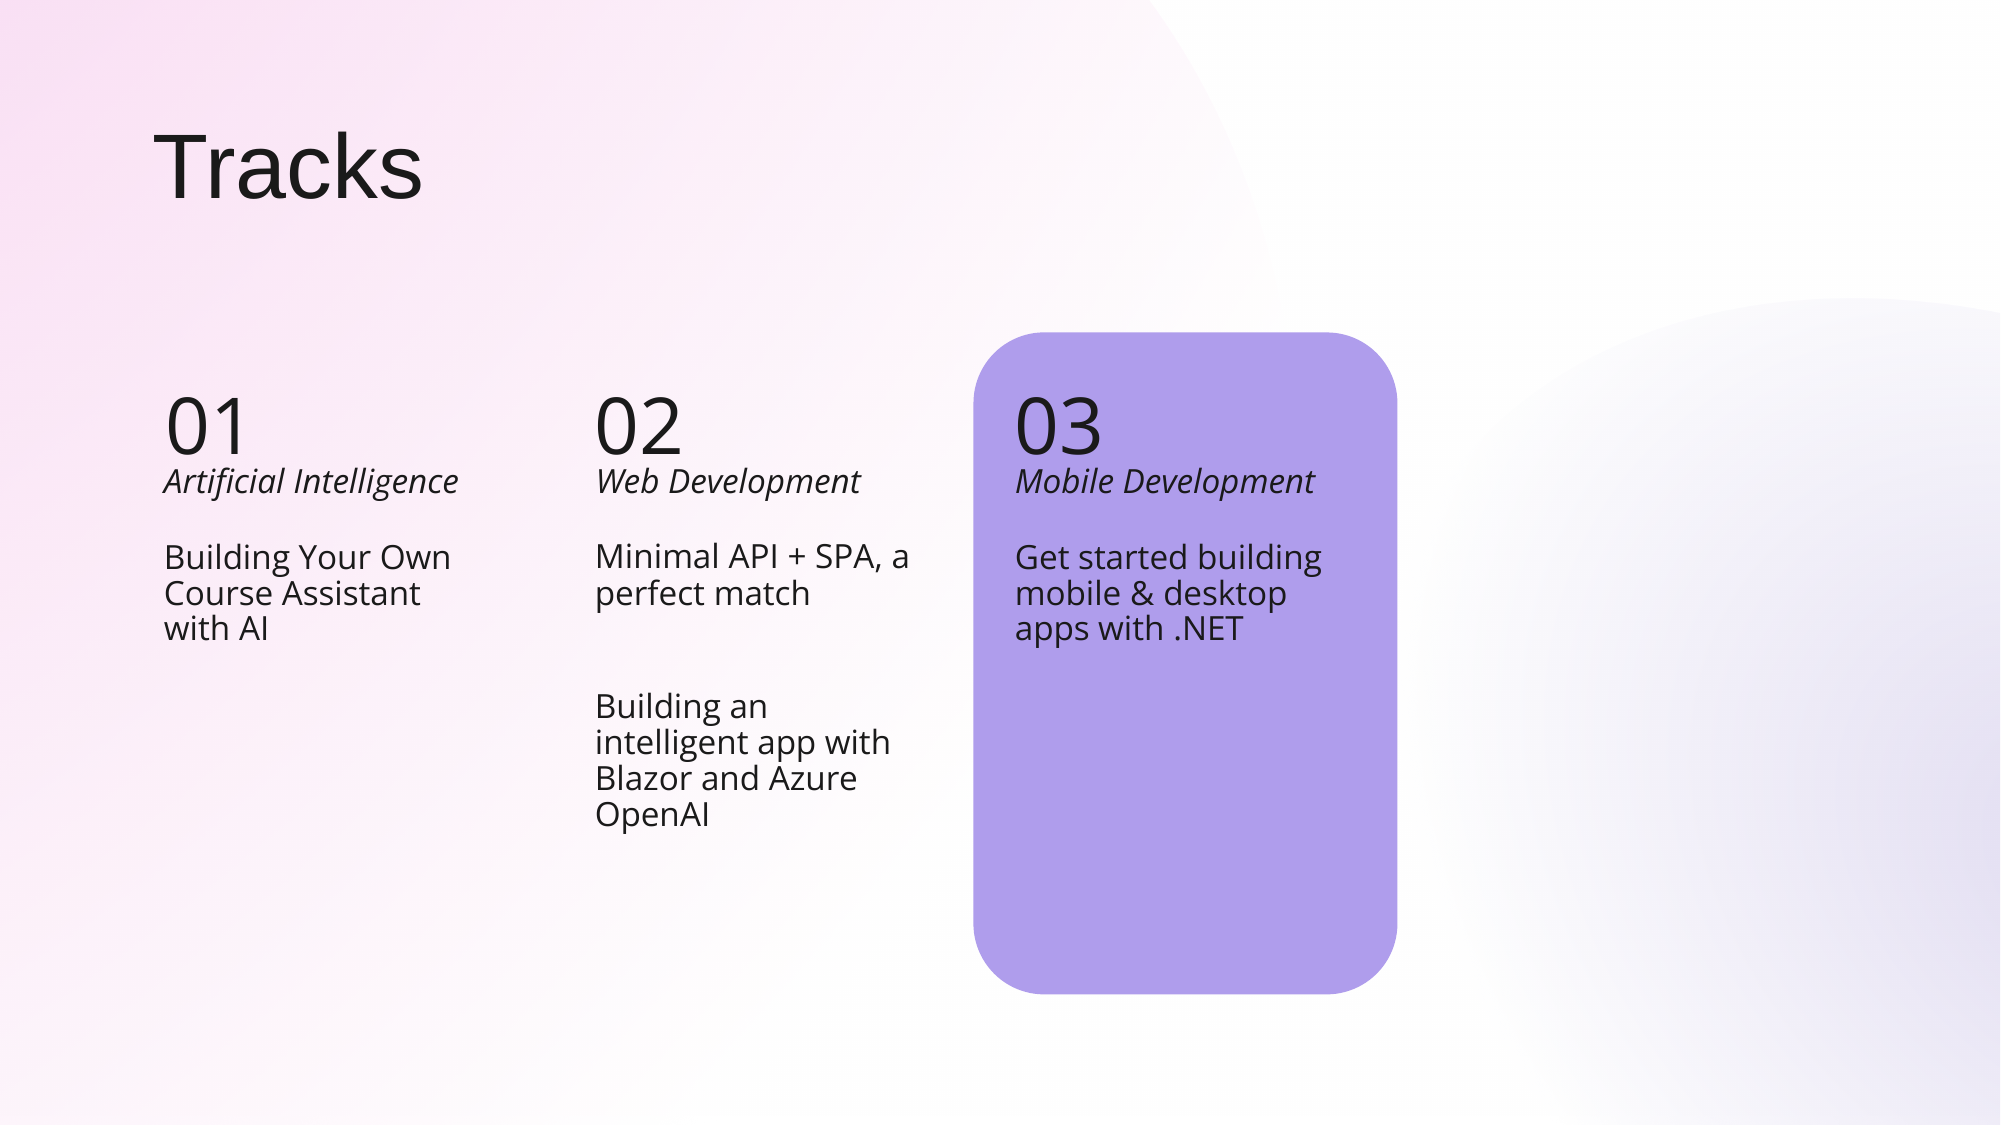

# Tracks

01
02
03
Artificial Intelligence
Web Development
Mobile Development
Minimal API + SPA, a perfect match

Building an intelligent app with Blazor and Azure OpenAI

Get started building mobile & desktop apps with .NET
Building Your Own Course Assistant with AI